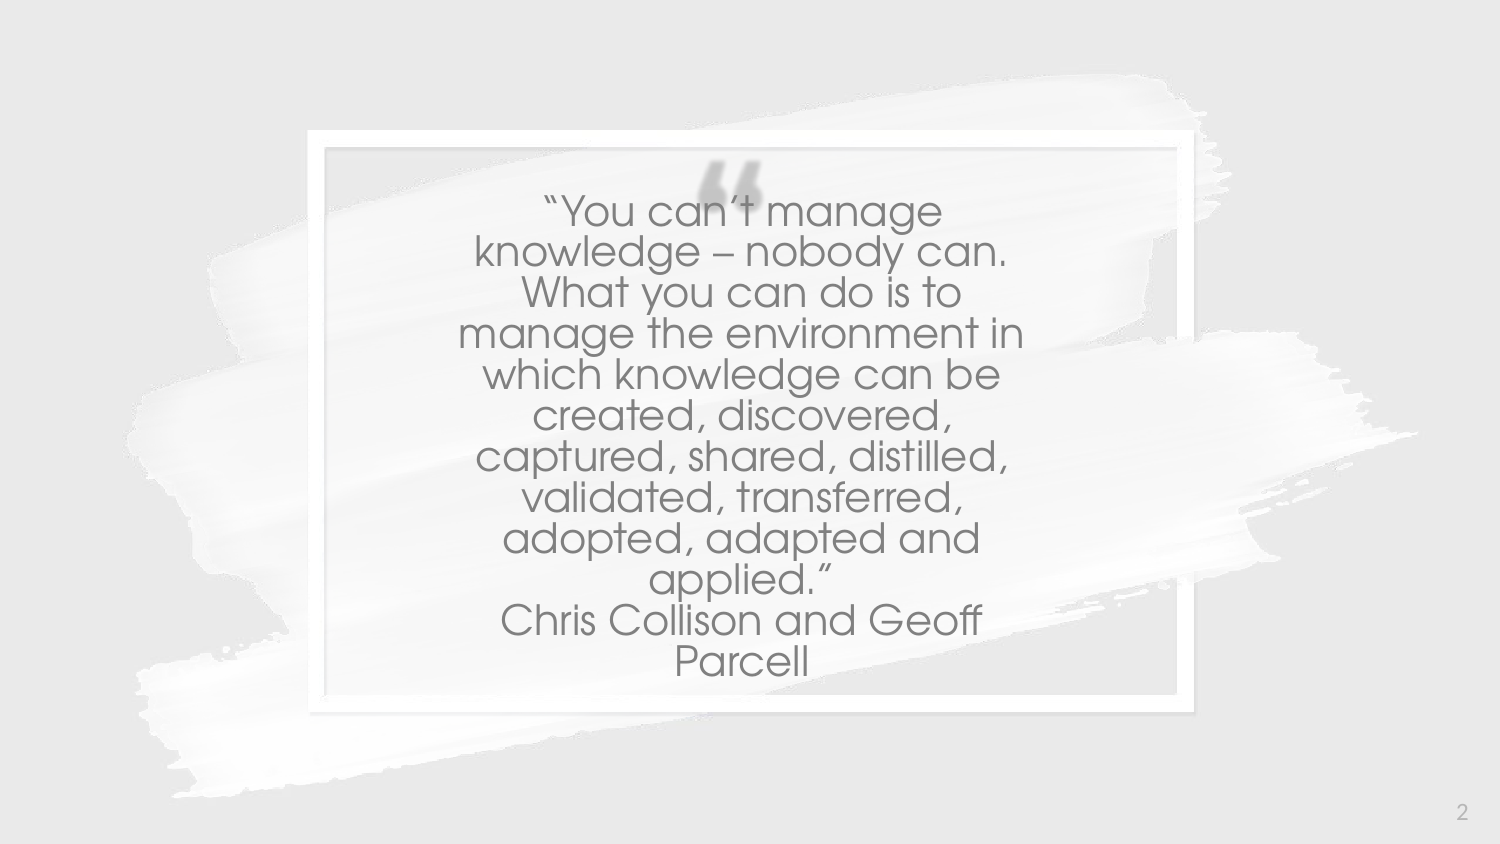

# “You can’t manage knowledge – nobody can. What you can do is to manage the environment in which knowledge can be created, discovered, captured, shared, distilled, validated, transferred, adopted, adapted and applied.” Chris Collison and Geoff Parcell
2